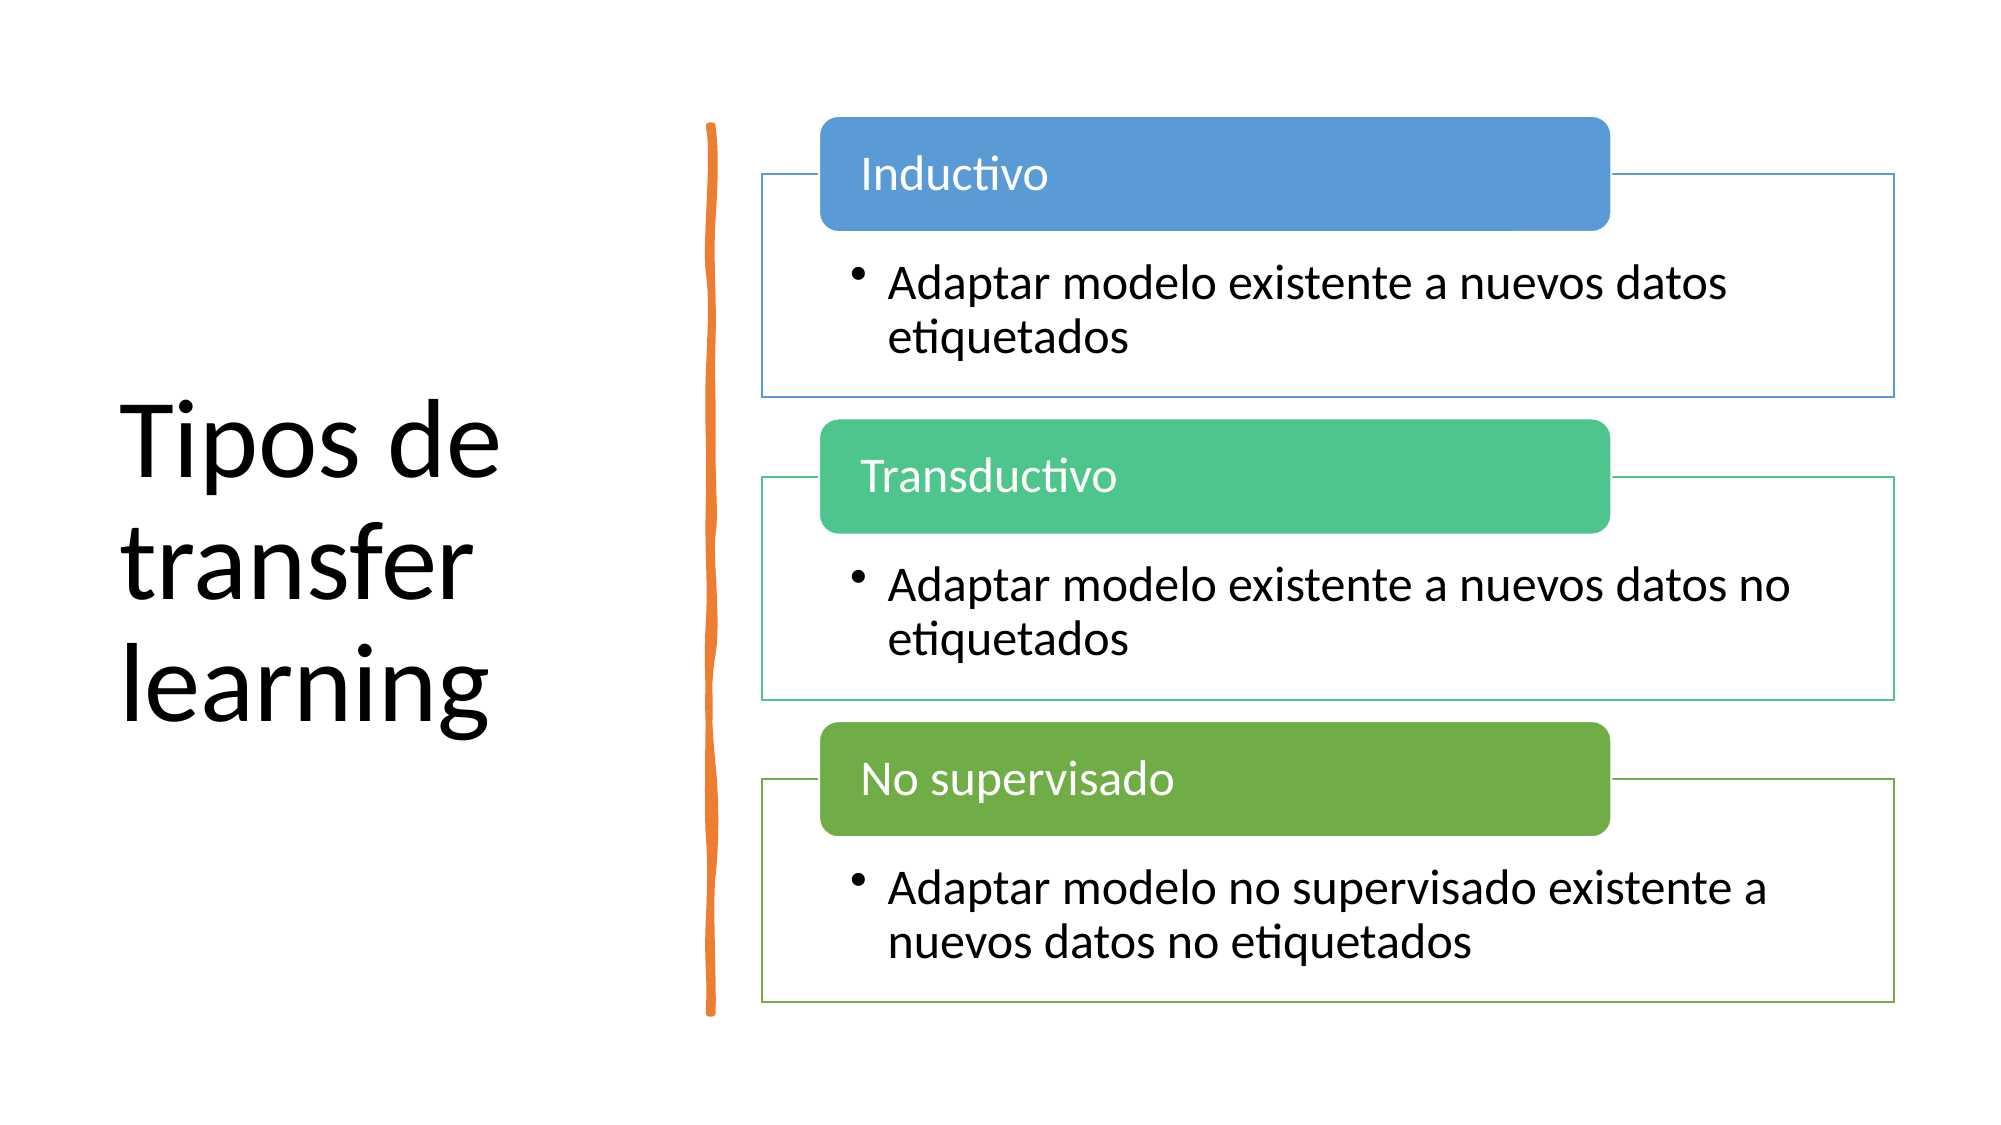

Adaptar modelo existente a nuevos datos etiquetados
Inductivo
Adaptar modelo existente a nuevos datos no etiquetados
Transductivo
Adaptar modelo no supervisado existente a nuevos datos no etiquetados
No supervisado
# Tipos de transfer learning